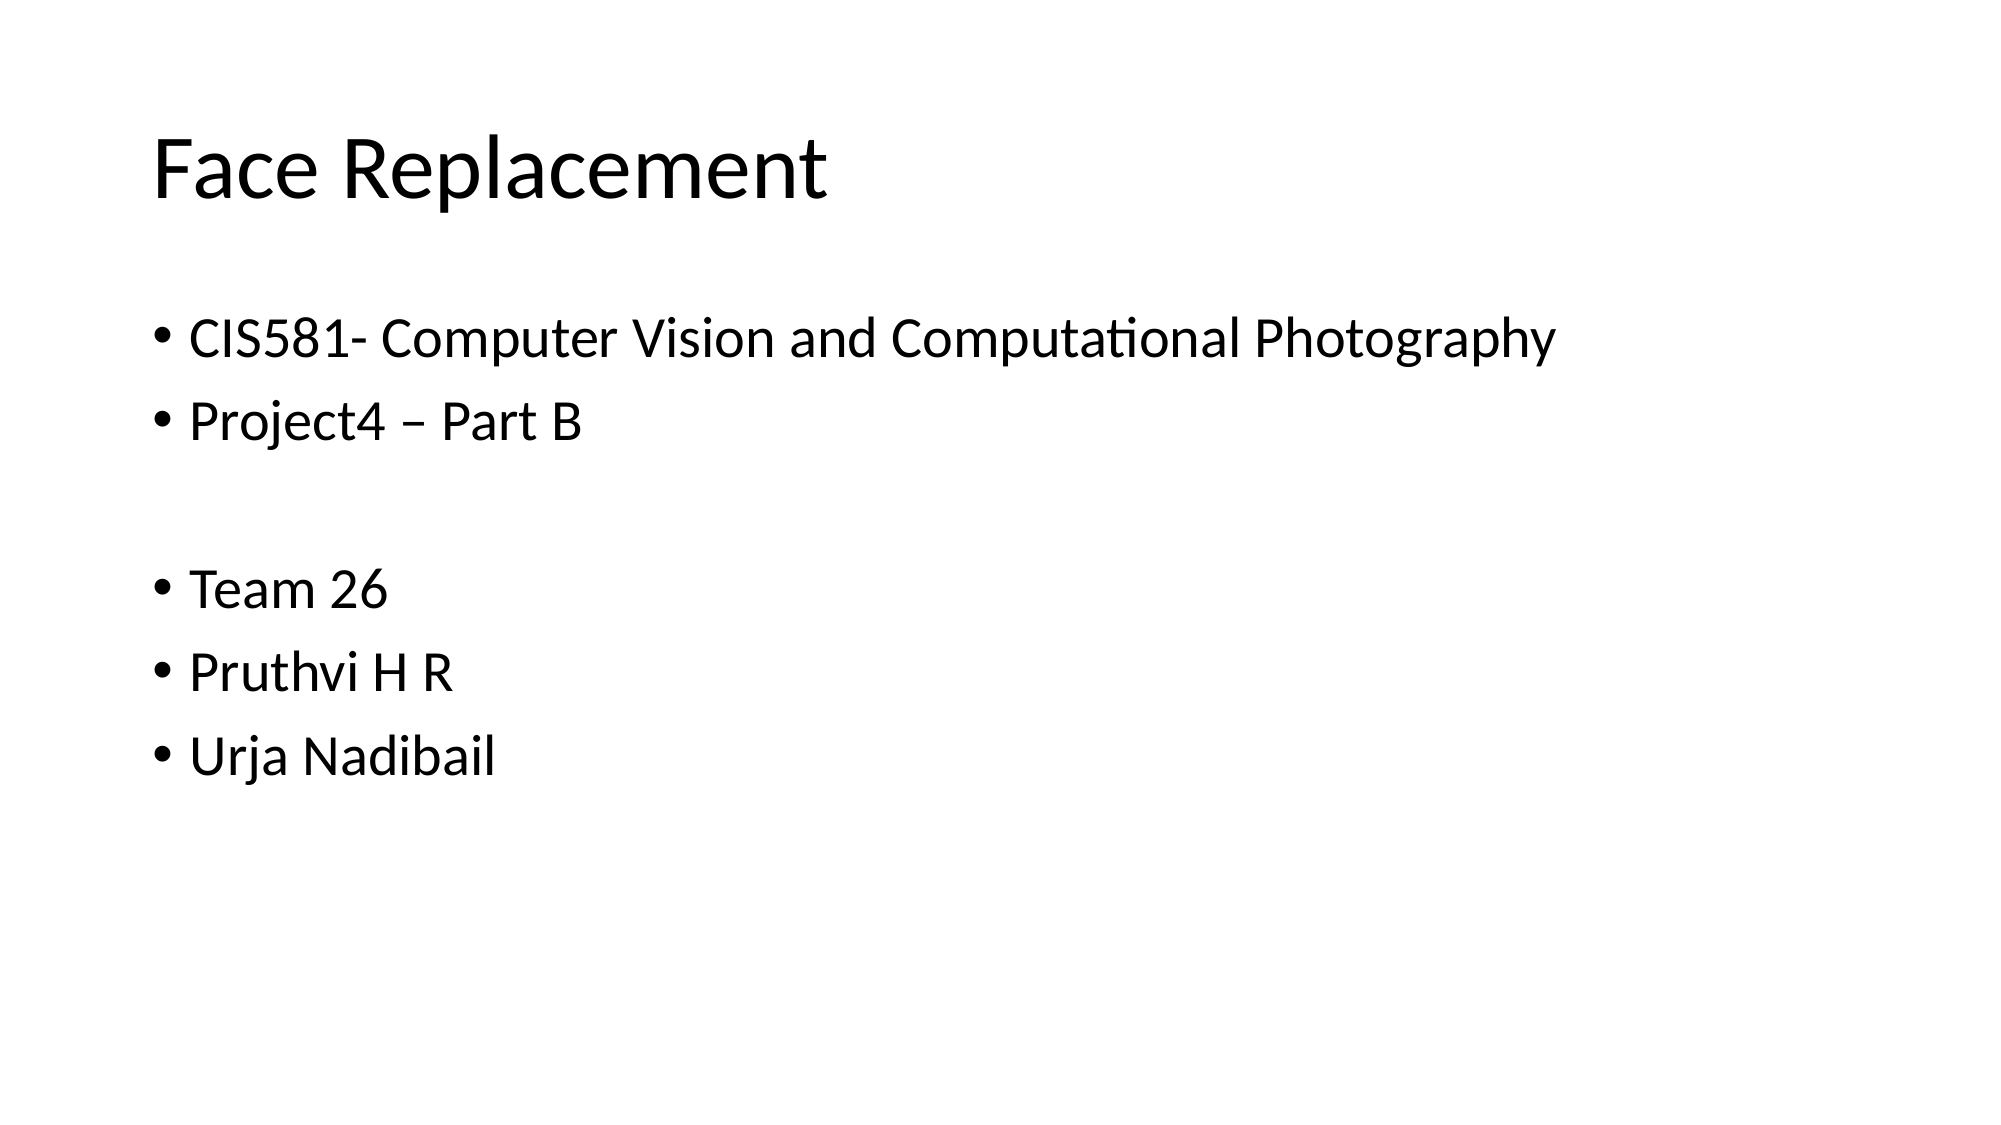

# Face Replacement
CIS581- Computer Vision and Computational Photography
Project4 – Part B

Team 26
Pruthvi H R
Urja Nadibail